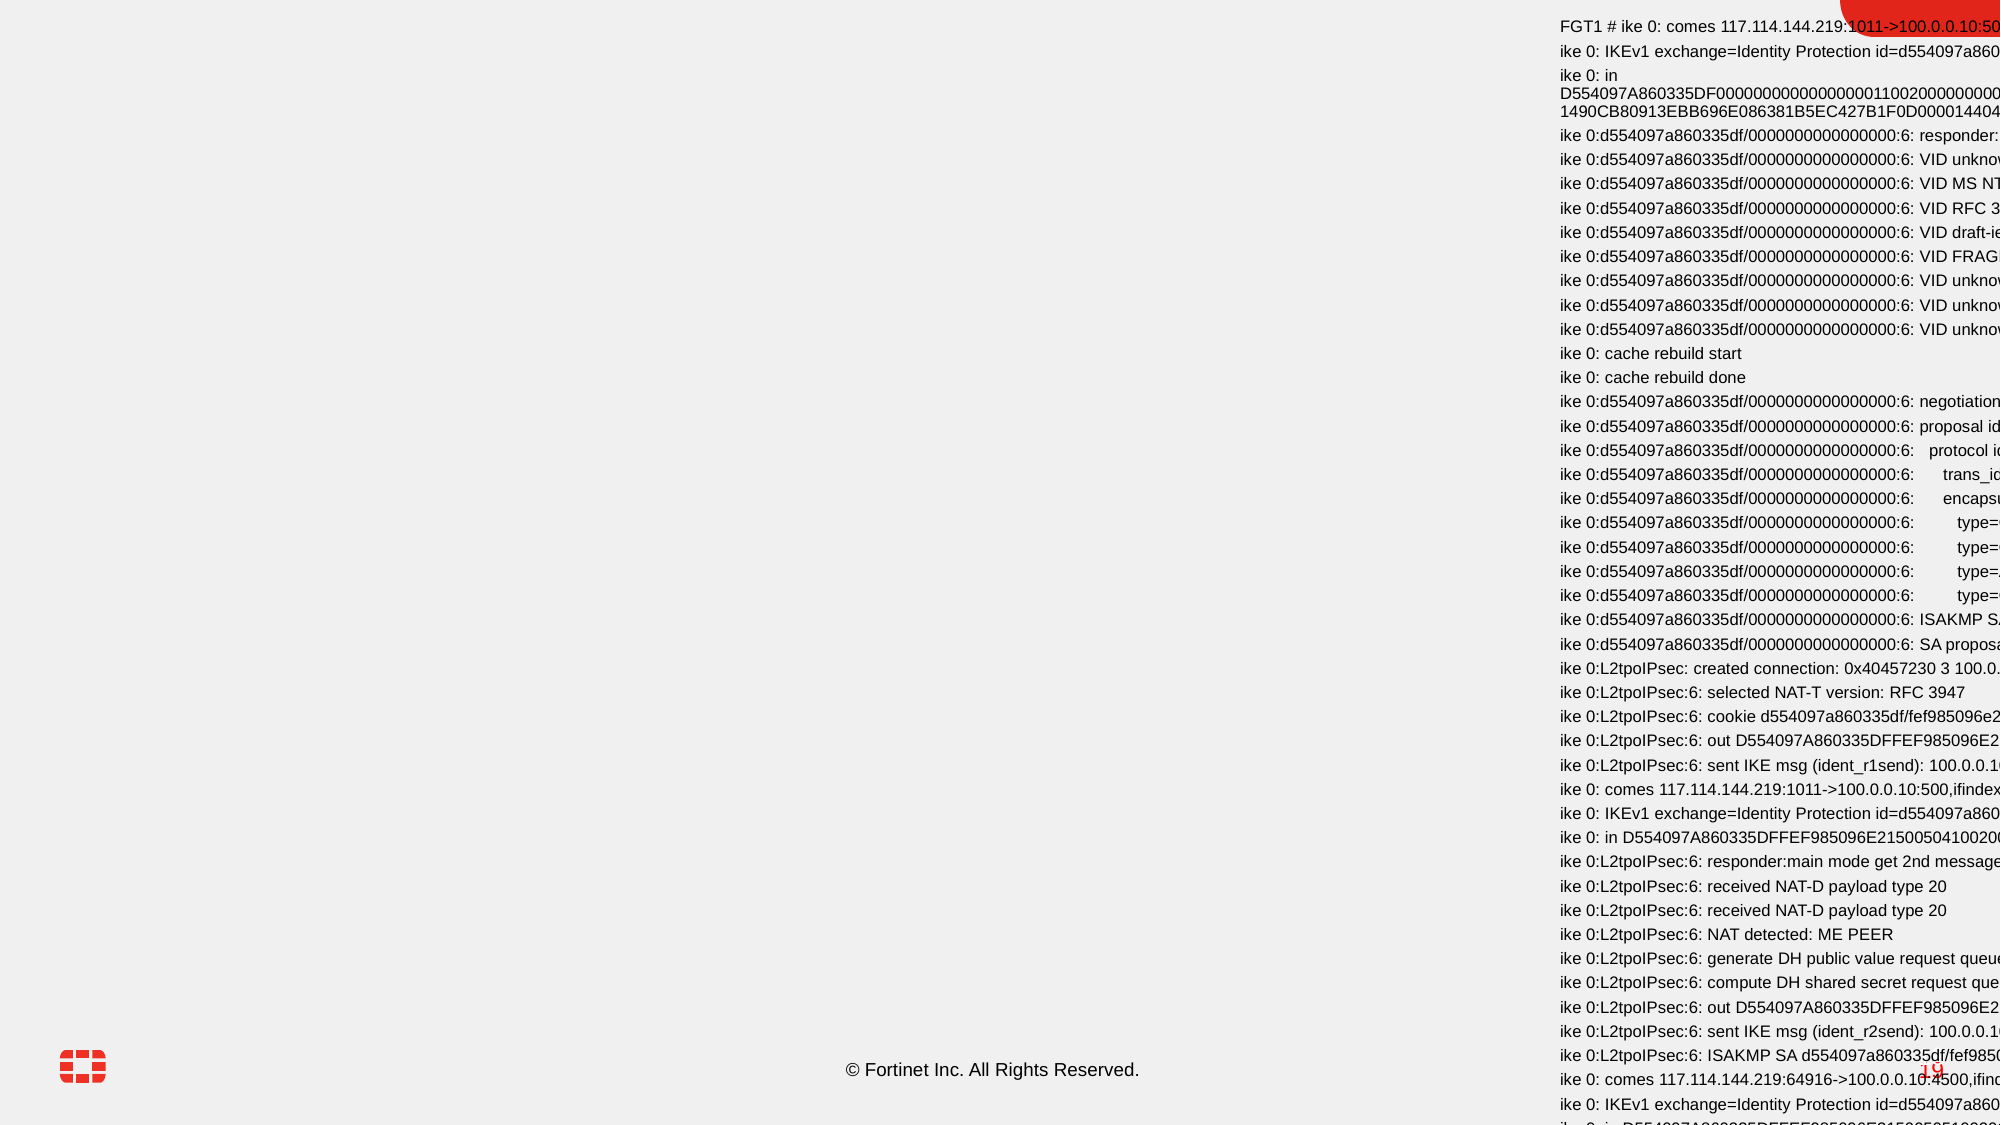

FGT1 # ike 0: comes 117.114.144.219:1011->100.0.0.10:500,ifindex=3,vrf=0....
ike 0: IKEv1 exchange=Identity Protection id=d554097a860335df/0000000000000000 len=408 vrf=0
ike 0: in D554097A860335DF00000000000000000110020000000000000001980D0000D40000000100000001000000C801010005030000280101000080010007800E0100800200028004001480030001800B0001000C000400007080030000280201000080010007800E0080800200028004001380030001800B0001000C000400007080030000280301000080010007800E0100800200028004000E80030001800B0001000C000400007080030000240401000080010005800200028004000E80030001800B0001000C000400007080000000240501000080010005800200028004000280030001800B0001000C0004000070800D00001801528BBBC00696121849AB9A1C5B2A51000000010D0000181E2B516905991C7D7C96FCBFB587E461000000090D0000144A131C81070358455C5728F20E95452F0D00001490CB80913EBB696E086381B5EC427B1F0D0000144048B7D56EBCE88525E7DE7F00D6C2D30D000014FB1DE3CDF341B7EA16B7E5BE0855F1200D00001426244D38EDDB61B3172A36E3D0CFB81900000014E3A5966A76379FE707228231E5CE8652
ike 0:d554097a860335df/0000000000000000:6: responder: main mode get 1st message...
ike 0:d554097a860335df/0000000000000000:6: VID unknown (20): 01528BBBC00696121849AB9A1C5B2A5100000001
ike 0:d554097a860335df/0000000000000000:6: VID MS NT5 ISAKMPOAKLEY 1E2B516905991C7D7C96FCBFB587E46100000009
ike 0:d554097a860335df/0000000000000000:6: VID RFC 3947 4A131C81070358455C5728F20E95452F
ike 0:d554097a860335df/0000000000000000:6: VID draft-ietf-ipsec-nat-t-ike-02\n 90CB80913EBB696E086381B5EC427B1F
ike 0:d554097a860335df/0000000000000000:6: VID FRAGMENTATION 4048B7D56EBCE88525E7DE7F00D6C2D3
ike 0:d554097a860335df/0000000000000000:6: VID unknown (16): FB1DE3CDF341B7EA16B7E5BE0855F120
ike 0:d554097a860335df/0000000000000000:6: VID unknown (16): 26244D38EDDB61B3172A36E3D0CFB819
ike 0:d554097a860335df/0000000000000000:6: VID unknown (16): E3A5966A76379FE707228231E5CE8652
ike 0: cache rebuild start
ike 0: cache rebuild done
ike 0:d554097a860335df/0000000000000000:6: negotiation result
ike 0:d554097a860335df/0000000000000000:6: proposal id = 1:
ike 0:d554097a860335df/0000000000000000:6:   protocol id = ISAKMP:
ike 0:d554097a860335df/0000000000000000:6:      trans_id = KEY_IKE.
ike 0:d554097a860335df/0000000000000000:6:      encapsulation = IKE/none
ike 0:d554097a860335df/0000000000000000:6:         type=OAKLEY_ENCRYPT_ALG, val=3DES_CBC.
ike 0:d554097a860335df/0000000000000000:6:         type=OAKLEY_HASH_ALG, val=SHA.
ike 0:d554097a860335df/0000000000000000:6:         type=AUTH_METHOD, val=PRESHARED_KEY.
ike 0:d554097a860335df/0000000000000000:6:         type=OAKLEY_GROUP, val=MODP1024.
ike 0:d554097a860335df/0000000000000000:6: ISAKMP SA lifetime=86400
ike 0:d554097a860335df/0000000000000000:6: SA proposal chosen, matched gateway L2tpoIPsec
ike 0:L2tpoIPsec: created connection: 0x40457230 3 100.0.0.10->117.114.144.219:1011.
ike 0:L2tpoIPsec:6: selected NAT-T version: RFC 3947
ike 0:L2tpoIPsec:6: cookie d554097a860335df/fef985096e215005
ike 0:L2tpoIPsec:6: out D554097A860335DFFEF985096E2150050110020000000000000000BC0D00003800000001000000010000002C01010001000000240501000080010005800200028004000280030001800B0001000C0004000070800D0000144A131C81070358455C5728F20E95452F0D000014AFCAD71368A1F1C96B8696FC775701000D0000148299031757A36082C6A621DE000000000D0000144048B7D56EBCE88525E7DE7F00D6C2D3000000184048B7D56EBCE88525E7DE7F00D6C2D3C0000000
ike 0:L2tpoIPsec:6: sent IKE msg (ident_r1send): 100.0.0.10:500->117.114.144.219:1011, len=188, vrf=0, id=d554097a860335df/fef985096e215005
ike 0: comes 117.114.144.219:1011->100.0.0.10:500,ifindex=3,vrf=0....
ike 0: IKEv1 exchange=Identity Protection id=d554097a860335df/fef985096e215005 len=260 vrf=0
ike 0: in D554097A860335DFFEF985096E2150050410020000000000000001040A0000848228F8535A2778D7436E11474BDEA2D4E7038AEE830068D27DDFDD0DC551E2C9985CCB65D448BACF0171EB3A17E56D8A8BFCCD4E08A27C4173B3DC1239D6F5BEDCA8E2346BBD7E7FC0A34A5AEC0CA8143C5874CBC81D6755CE65240DA41DEC130ABCA8AFD5E8FC37300F654C56D7DDDF2A26127FB85B3DC1151D9725245B5B381400003459AECBCCD6FD2E0C1D6DD88677DF279436235DD88D186FAE3A803EC2A2FBCB440D54F8E6B8087B0FB15731D154AC1D7C14000018C75AC0B55A4C3D40F9C9D04C0B571380594853950000001804B42C421E8BE2171A218737C090BF3CF0E7804E
ike 0:L2tpoIPsec:6: responder:main mode get 2nd message...
ike 0:L2tpoIPsec:6: received NAT-D payload type 20
ike 0:L2tpoIPsec:6: received NAT-D payload type 20
ike 0:L2tpoIPsec:6: NAT detected: ME PEER
ike 0:L2tpoIPsec:6: generate DH public value request queued
ike 0:L2tpoIPsec:6: compute DH shared secret request queued
ike 0:L2tpoIPsec:6: out D554097A860335DFFEF985096E2150050410020000000000000000E40A000084377D3A7DC5669A27EBB1EEA88975CF3AA1111B464F551C10CCD0418556B6EC122E4CE996B299B9AD5DA6D50206A734B86643F58EE6ACD9D187DC9BA1F836B528BD7B20DE16EBB2DF7FF7E8E4E95D66655C14441FDC5D2A3EE81A64D6611C2E7161EE36E99D86BAC5084A49DEFACAC2E72FCAEC49E012FAF9564668F9970E58B81400001468936EC08A314C5B8A7F4364AC3B578314000018F6350A59BCCC9602161894F3731DD63C0655DCF10000001817FB935F3A481F21C4676CF18688ABF58CA67EA1
ike 0:L2tpoIPsec:6: sent IKE msg (ident_r2send): 100.0.0.10:500->117.114.144.219:1011, len=228, vrf=0, id=d554097a860335df/fef985096e215005
ike 0:L2tpoIPsec:6: ISAKMP SA d554097a860335df/fef985096e215005 key 24:D593594D75F25F7845C1ADBAC127F6F9BC1647B96B5A9195
ike 0: comes 117.114.144.219:64916->100.0.0.10:4500,ifindex=3,vrf=0....
ike 0: IKEv1 exchange=Identity Protection id=d554097a860335df/fef985096e215005 len=68 vrf=0
ike 0: in D554097A860335DFFEF985096E2150050510020100000000000000442B8C6849E9ED11E25BCE5D8D58CA34ED6B6DF7665B12BE1137E7121E61E4B41E8A3F6E8FC0D911A4
ike 0:L2tpoIPsec:6: responder: main mode get 3rd message...
ike 0:L2tpoIPsec:6: dec D554097A860335DFFEF985096E2150050510020100000000000000440800000C010000000A8023E4000000183E080A021C41993B71EA60AB4C20F18FA2CE4D4E00000000
ike 0:L2tpoIPsec:6: peer identifier IPV4_ADDR 10.128.35.228
ike 0:L2tpoIPsec:6: PSK authentication succeeded
ike 0:L2tpoIPsec:6: authentication OK
ike 0:L2tpoIPsec:6: enc D554097A860335DFFEF985096E2150050510020100000000000000400800000C010000002BC100FC0000001884F653A23E71589FA22EE7EDDD29156D67C9CABC
ike 0:L2tpoIPsec:6: remote port change 1011 -> 64916
ike 0:L2tpoIPsec:6: out D554097A860335DFFEF985096E215005051002010000000000000044A966AB98D8A73F3C7ADE97E004F795A86212C1F04346539585395B35940B9C9282D1A0B68BD74F94
ike 0:L2tpoIPsec:6: sent IKE msg (ident_r3send): 100.0.0.10:4500->117.114.144.219:64916, len=68, vrf=0, id=d554097a860335df/fef985096e215005
ike 0:L2tpoIPsec: IPv4 pool is not configured
ike 0:L2tpoIPsec: IPv6 pool is not configured
ike 0:L2tpoIPsec: adding new dynamic tunnel for 117.114.144.219:64916
ike 0:L2tpoIPsec_0: tunnel created tun_id 117.114.144.219/::10.0.0.8 remote_location 0.0.0.0
ike 0:L2tpoIPsec_0: added new dynamic tunnel for 117.114.144.219:64916
ike 0:L2tpoIPsec_0:6: established IKE SA d554097a860335df/fef985096e215005
ike 0:L2tpoIPsec_0: DPD disabled, not negotiated
ike 0:L2tpoIPsec_0:6: check peer route: if_addr4_rcvd=0, if_addr6_rcvd=0, mode_cfg=0
ike 0:L2tpoIPsec_0: HA start as master
ike 0:L2tpoIPsec_0: HA declare master cluster_id=0
ike 0:L2tpoIPsec_0: HA send IKE connection add 100.0.0.10->117.114.144.219
ike 0:L2tpoIPsec_0:6: HA send IKE SA add d554097a860335df/fef985096e215005
ike 0:L2tpoIPsec_0:6: no pending Quick-Mode negotiations
ike 0: comes 117.114.144.219:64916->100.0.0.10:4500,ifindex=3,vrf=0....
ike 0: IKEv1 exchange=Quick id=d554097a860335df/fef985096e215005:00000001 len=436 vrf=0
ike 0: in D554097A860335DFFEF985096E2150050810200100000001000001B4D209551EF72C614CA99DCCA99A258FFAEA702403023865A37B54C519100A748915FC917DEA4194B920A4260BBF5CF91E330DC78624136FE7A1419DB7E42AB94C3E264A9BB51C703CF0139629A9F8460D6A4755E7C8384841B2B7D7F7251C8A56C3D858DF47EE8CB86919CAFAB3D6121052A106FE58DA3C4F414DCE186523A8A7E5BDE3A18679EA9E42BEFD29F263ACEBDAE16AD8898340F7CF6A67E133FC701B9829FBA570BFC4EAC41C5ACE65DE68FD98BD3C59F684B2A623BBA01948647D1C51649FCC4C9F32E3F8E8FD65D7CBCE7408EACA98387B7DB83EADC9EB8E6EC79B407B76F81D7E7CEE6BBE0B5F43A1C98DF84E647D9D590C80AD48A29A24F558027A9143775CED140A75B91799499E60E229EDFC6005624A86FF6539D41D3AD416E434E0E8449E5A7B1A5A0A96B81E98EB2C6B9250D3E0E81C38AA04BFAC698C572A2B900A6599EB21784B6DBA8A48A6E1C8D9A9FF45AC0DED8ECD23262FDB91BE2263452DACB54CCCCF1B83C6C988AAE9B5F7EFB42AA8969AA5EE9735140846783FED19AB34A1357535D82DC2B2EA4E3A50CBC49212F987B3
ike 0:L2tpoIPsec_0:6:21: responder received first quick-mode message
ike 0:L2tpoIPsec_0:6: dec D554097A860335DFFEF985096E2150050810200100000001000001B401000018D8E206AB34DF30AF0F8B1B4F7D136726940463ED0A0001180000000100000001020000380103040136C6BA780000002C010C0000800400048006010080050002800100010002000400000E1080010002000200040003D090020000380203040136C6BA780000002C010C0000800400048006008080050002800100010002000400000E1080010002000200040003D090020000340303040136C6BA7800000028010300008004000480050002800100010002000400000E1080010002000200040003D090020000340403040136C6BA7800000028010200008004000480050002800100010002000400000E1080010002000200040003D090000000340503040136C6BA7800000028010B00008004000480050002800100010002000400000E1080010002000200040003D090050000346F19D23DBFA060C227B8B6077DBE09819061BEFD2080F17FCE6178B7BF0834E0B94A9628166914289A31C2C7078DC06F0500000C011106A50A8023E41500000C011106A52BC100FC1500000C010000000A8023E40000000C010000002BC100FC00000000
ike 0:L2tpoIPsec_0:6:21: received NATOA-i 10.128.35.228
ike 0:L2tpoIPsec_0:6:21: received NATOA-r 43.193.0.252
ike 0:L2tpoIPsec_0:6:21: peer proposal is: peer:17:10.128.35.228-10.128.35.228:1701, me:17:43.193.0.252-43.193.0.252:1701
ike 0:L2tpoIPsec_0:6:L2tpoIPsec:21: trying
ike 0:L2tpoIPsec_0:6:21: transport mode, override with 17:100.0.0.10-100.0.0.10:1701 -> 17:117.114.144.219-117.114.144.219:0
ike 0:L2tpoIPsec_0:6:L2tpoIPsec:21: matched phase2
ike 0:L2tpoIPsec_0:6:L2tpoIPsec:21: dynamic client
ike 0:L2tpoIPsec_0:6:L2tpoIPsec:21: my proposal:
ike 0:L2tpoIPsec_0:6:L2tpoIPsec:21: proposal id = 1:
ike 0:L2tpoIPsec_0:6:L2tpoIPsec:21:   protocol id = IPSEC_ESP:
ike 0:L2tpoIPsec_0:6:L2tpoIPsec:21:      trans_id = ESP_AES_CBC (key_len = 256)
ike 0:L2tpoIPsec_0:6:L2tpoIPsec:21:      encapsulation = ENCAPSULATION_MODE_TRANSPORT
ike 0:L2tpoIPsec_0:6:L2tpoIPsec:21:         type = AUTH_ALG, val=MD5
ike 0:L2tpoIPsec_0:6:L2tpoIPsec:21:      trans_id = ESP_3DES
ike 0:L2tpoIPsec_0:6:L2tpoIPsec:21:      encapsulation = ENCAPSULATION_MODE_TRANSPORT
ike 0:L2tpoIPsec_0:6:L2tpoIPsec:21:         type = AUTH_ALG, val=SHA1
ike 0:L2tpoIPsec_0:6:L2tpoIPsec:21:      trans_id = ESP_AES_CBC (key_len = 192)
ike 0:L2tpoIPsec_0:6:L2tpoIPsec:21:      encapsulation = ENCAPSULATION_MODE_TRANSPORT
ike 0:L2tpoIPsec_0:6:L2tpoIPsec:21:         type = AUTH_ALG, val=SHA1
ike 0:L2tpoIPsec_0:6:L2tpoIPsec:21: incoming proposal:
ike 0:L2tpoIPsec_0:6:L2tpoIPsec:21: proposal id = 1:
ike 0:L2tpoIPsec_0:6:L2tpoIPsec:21:   protocol id = IPSEC_ESP:
ike 0:L2tpoIPsec_0:6:L2tpoIPsec:21:      trans_id = ESP_AES_CBC (key_len = 256)
ike 0:L2tpoIPsec_0:6:L2tpoIPsec:21:      encapsulation = UDP_ENCAPSULATION_MODE_TRANSPORT_RFC3947
ike 0:L2tpoIPsec_0:6:L2tpoIPsec:21:         type = AUTH_ALG, val=SHA1
ike 0:L2tpoIPsec_0:6:L2tpoIPsec:21: incoming proposal:
ike 0:L2tpoIPsec_0:6:L2tpoIPsec:21: proposal id = 2:
ike 0:L2tpoIPsec_0:6:L2tpoIPsec:21:   protocol id = IPSEC_ESP:
ike 0:L2tpoIPsec_0:6:L2tpoIPsec:21:      trans_id = ESP_AES_CBC (key_len = 128)
ike 0:L2tpoIPsec_0:6:L2tpoIPsec:21:      encapsulation = UDP_ENCAPSULATION_MODE_TRANSPORT_RFC3947
ike 0:L2tpoIPsec_0:6:L2tpoIPsec:21:         type = AUTH_ALG, val=SHA1
ike 0:L2tpoIPsec_0:6:L2tpoIPsec:21: incoming proposal:
ike 0:L2tpoIPsec_0:6:L2tpoIPsec:21: proposal id = 3:
ike 0:L2tpoIPsec_0:6:L2tpoIPsec:21:   protocol id = IPSEC_ESP:
ike 0:L2tpoIPsec_0:6:L2tpoIPsec:21:      trans_id = ESP_3DES
ike 0:L2tpoIPsec_0:6:L2tpoIPsec:21:      encapsulation = UDP_ENCAPSULATION_MODE_TRANSPORT_RFC3947
ike 0:L2tpoIPsec_0:6:L2tpoIPsec:21:         type = AUTH_ALG, val=SHA1
ike 0:L2tpoIPsec_0:6:L2tpoIPsec:21: negotiation result
ike 0:L2tpoIPsec_0:6:L2tpoIPsec:21: proposal id = 3:
ike 0:L2tpoIPsec_0:6:L2tpoIPsec:21:   protocol id = IPSEC_ESP:
ike 0:L2tpoIPsec_0:6:L2tpoIPsec:21:      trans_id = ESP_3DES
ike 0:L2tpoIPsec_0:6:L2tpoIPsec:21:      encapsulation = ENCAPSULATION_MODE_TRANSPORT
ike 0:L2tpoIPsec_0:6:L2tpoIPsec:21:         type = AUTH_ALG, val=SHA1
ike 0:L2tpoIPsec_0:6:L2tpoIPsec:21: using udp transport mode.
ike 0:L2tpoIPsec_0:6:21: sending NATOA-i 117.114.144.219
ike 0:L2tpoIPsec_0:6:21: sending NATOA-r 100.0.0.10
ike 0:L2tpoIPsec_0:6:L2tpoIPsec:21: replay protection enabled
ike 0:L2tpoIPsec_0:6:L2tpoIPsec:21: SA life soft seconds=3591.
ike 0:L2tpoIPsec_0:6:L2tpoIPsec:21: SA life hard seconds=3600.
ike 0:L2tpoIPsec_0:6:L2tpoIPsec:21: IPsec SA selectors #src=1 #dst=1
ike 0:L2tpoIPsec_0:6:L2tpoIPsec:21: src 0 7 17:100.0.0.10-100.0.0.10:1701
ike 0:L2tpoIPsec_0:6:L2tpoIPsec:21: dst 0 7 17:117.114.144.219-117.114.144.219:0
ike 0:L2tpoIPsec_0:6:L2tpoIPsec:21: add dynamic IPsec SA selectors
ike 0:L2tpoIPsec_0:6:L2tpoIPsec:21: added dynamic IPsec SA proxyids, new serial 1
ike 0:L2tpoIPsec_0:21: add route 117.114.144.219/255.255.255.255 gw 117.114.144.219 oif L2tpoIPsec_0(27) metric 15 priority 1
ike 0:L2tpoIPsec_0:6:L2tpoIPsec:21: tunnel 1 of VDOM limit 0/0
ike 0:L2tpoIPsec_0:6:L2tpoIPsec:21: add IPsec SA: SPIs=ac59f39b/36c6ba78
ike 0:L2tpoIPsec_0:6:L2tpoIPsec:21: IPsec SA dec spi ac59f39b key 24:8EDE61250AFE0B52A7138D8E45753C7B36C29A8DB85492AB auth 20:8473B8B7D82E026797D181D376EBFD4E18E0382E
ike 0:L2tpoIPsec_0:6:L2tpoIPsec:21: IPsec SA enc spi 36c6ba78 key 24:176E473C0316275EC09B34D865866B2B23165FEFD28F42AB auth 20:D46FDA0639AE2103DDA6E35FEA03CD89EA825883
ike 0:L2tpoIPsec_0:6:L2tpoIPsec:21: transport mode encapsulation is enabled
ike 0:L2tpoIPsec_0:6:L2tpoIPsec:21: added IPsec SA: SPIs=ac59f39b/36c6ba78
ike 0:L2tpoIPsec_0: HA send IKE connection add 100.0.0.10->117.114.144.219
ike 0:L2tpoIPsec_0:6: HA send IKE SA add d554097a860335df/fef985096e215005
ike 0:L2tpoIPsec_0:6: HA send IKE SA add d554097a860335df/fef985096e215005
ike 0:L2tpoIPsec_0:6:L2tpoIPsec:21: sending SNMP tunnel UP trap
ike 0:L2tpoIPsec_0:6: enc D554097A860335DFFEF985096E2150050810200100000001000000B80100001853F13F14DC659041EC49C49D13F1E7C371130C9C0A00004000000001000000010000003403030401AC59F39B00000028010300008004000480050002800100010002000400000E1080010002000200040003D09005000014A6AD062FD61BB6E8B85923533B8496430500000C011106A50A8023E41500000C011106A52BC100FC1500000C01000000757290DB0000000C010000006400000A
ike 0:L2tpoIPsec_0:6: out D554097A860335DFFEF985096E2150050810200100000001000000BC2E3BA557E1C2664F1EEFCFF35B6A5F7F3A8C5E2892E1A92F465C19EFC3E12074C435CB2FDB0DE1EC2314A12074E947A2FB603A4EABEC0F3A90CA7267A6AC7646774EE9FF8E7646B96049796400A54FB86370265F69B2E4C78DD9CC24FCD0DFD8667A180E6CD34F8523B3A2FAD2ADF3B11B607647B06CCC8DD7734B70BB62EA842F4A12B1A5460BA55C78D77F32CC3DD63A1E307C59752F9B6DEF562784C201EA
ike 0:L2tpoIPsec_0:6: sent IKE msg (quick_r1send): 100.0.0.10:4500->117.114.144.219:64916, len=188, vrf=0, id=d554097a860335df/fef985096e215005:00000001
ike 0: comes 117.114.144.219:64916->100.0.0.10:4500,ifindex=3,vrf=0....
ike 0: IKEv1 exchange=Quick id=d554097a860335df/fef985096e215005:00000001 len=60 vrf=0
ike 0: in D554097A860335DFFEF985096E21500508102001000000010000003C2246A9A646DE858A3F7675CECA0E9AD4F4725EB851A73687D588ED3E06ED20E1
ike 0:L2tpoIPsec_0:6: dec D554097A860335DFFEF985096E21500508102001000000010000003C00000018416C4CCBF5AEBAB0A01A38FFBB5CB3926025CB640000000000000000
ike 0:L2tpoIPsec_0:L2tpoIPsec:21: send SA_DONE SPI 0x36c6ba78
ike 0:L2tpoIPsec_0: HA IPsec send ESP seqno=13, num=1
19